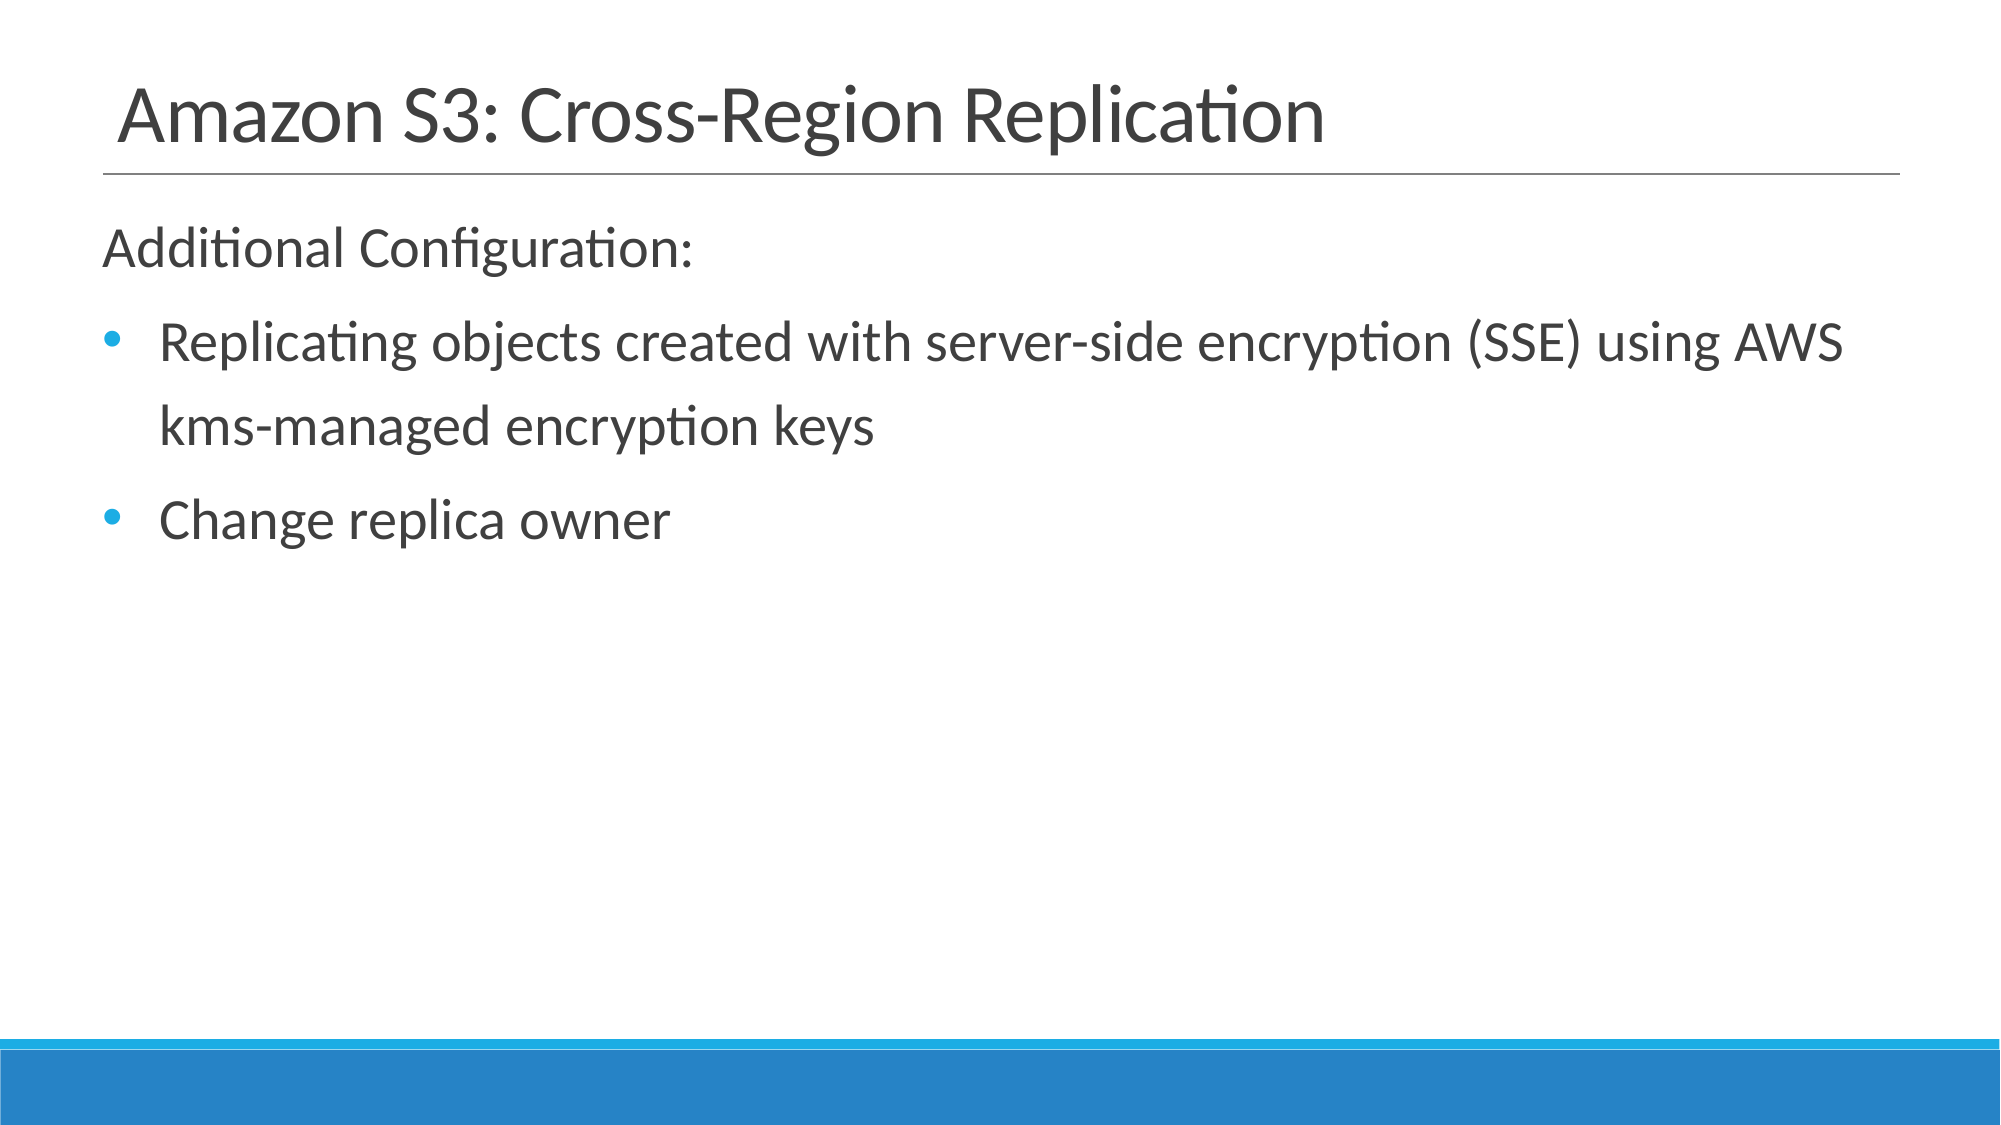

# Amazon S3: Cross-Region Replication
Additional Configuration:
Replicating objects created with server-side encryption (SSE) using AWS kms-managed encryption keys
Change replica owner